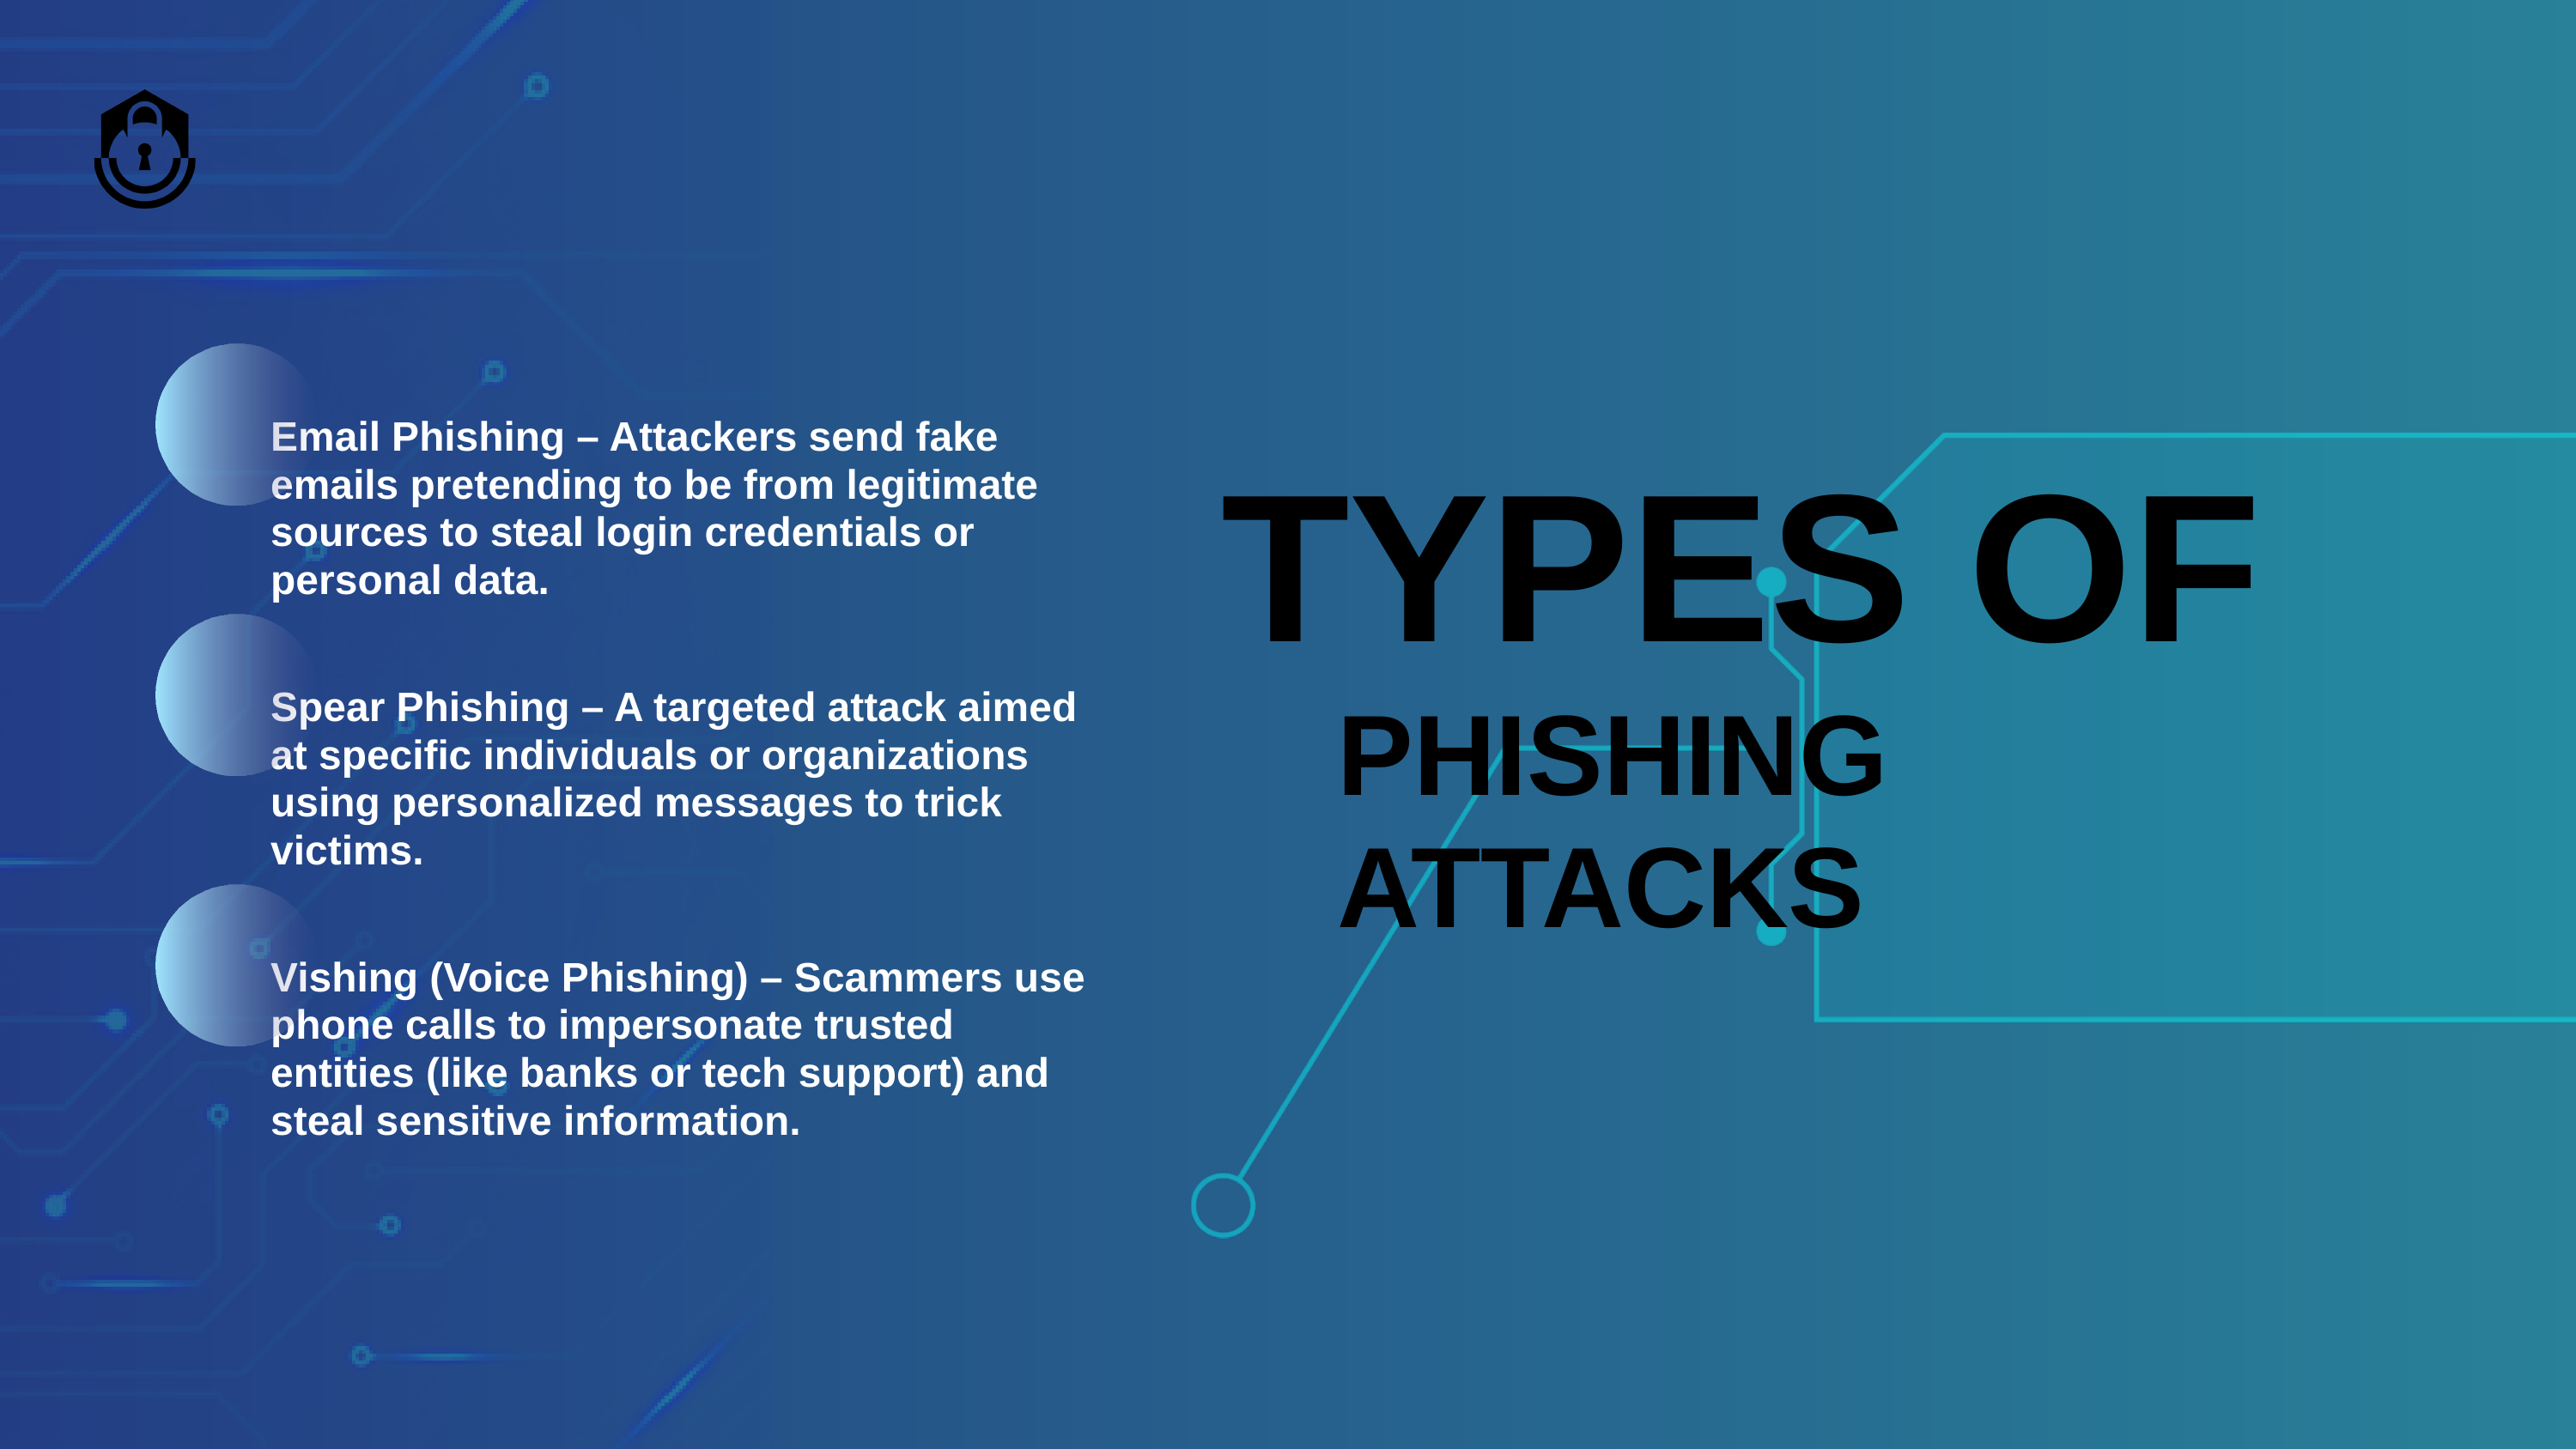

Email Phishing – Attackers send fake emails pretending to be from legitimate sources to steal login credentials or personal data.

TYPES OF

Spear Phishing – A targeted attack aimed at specific individuals or organizations using personalized messages to trick victims.
PHISHING ATTACKS

Vishing (Voice Phishing) – Scammers use phone calls to impersonate trusted entities (like banks or tech support) and steal sensitive information.